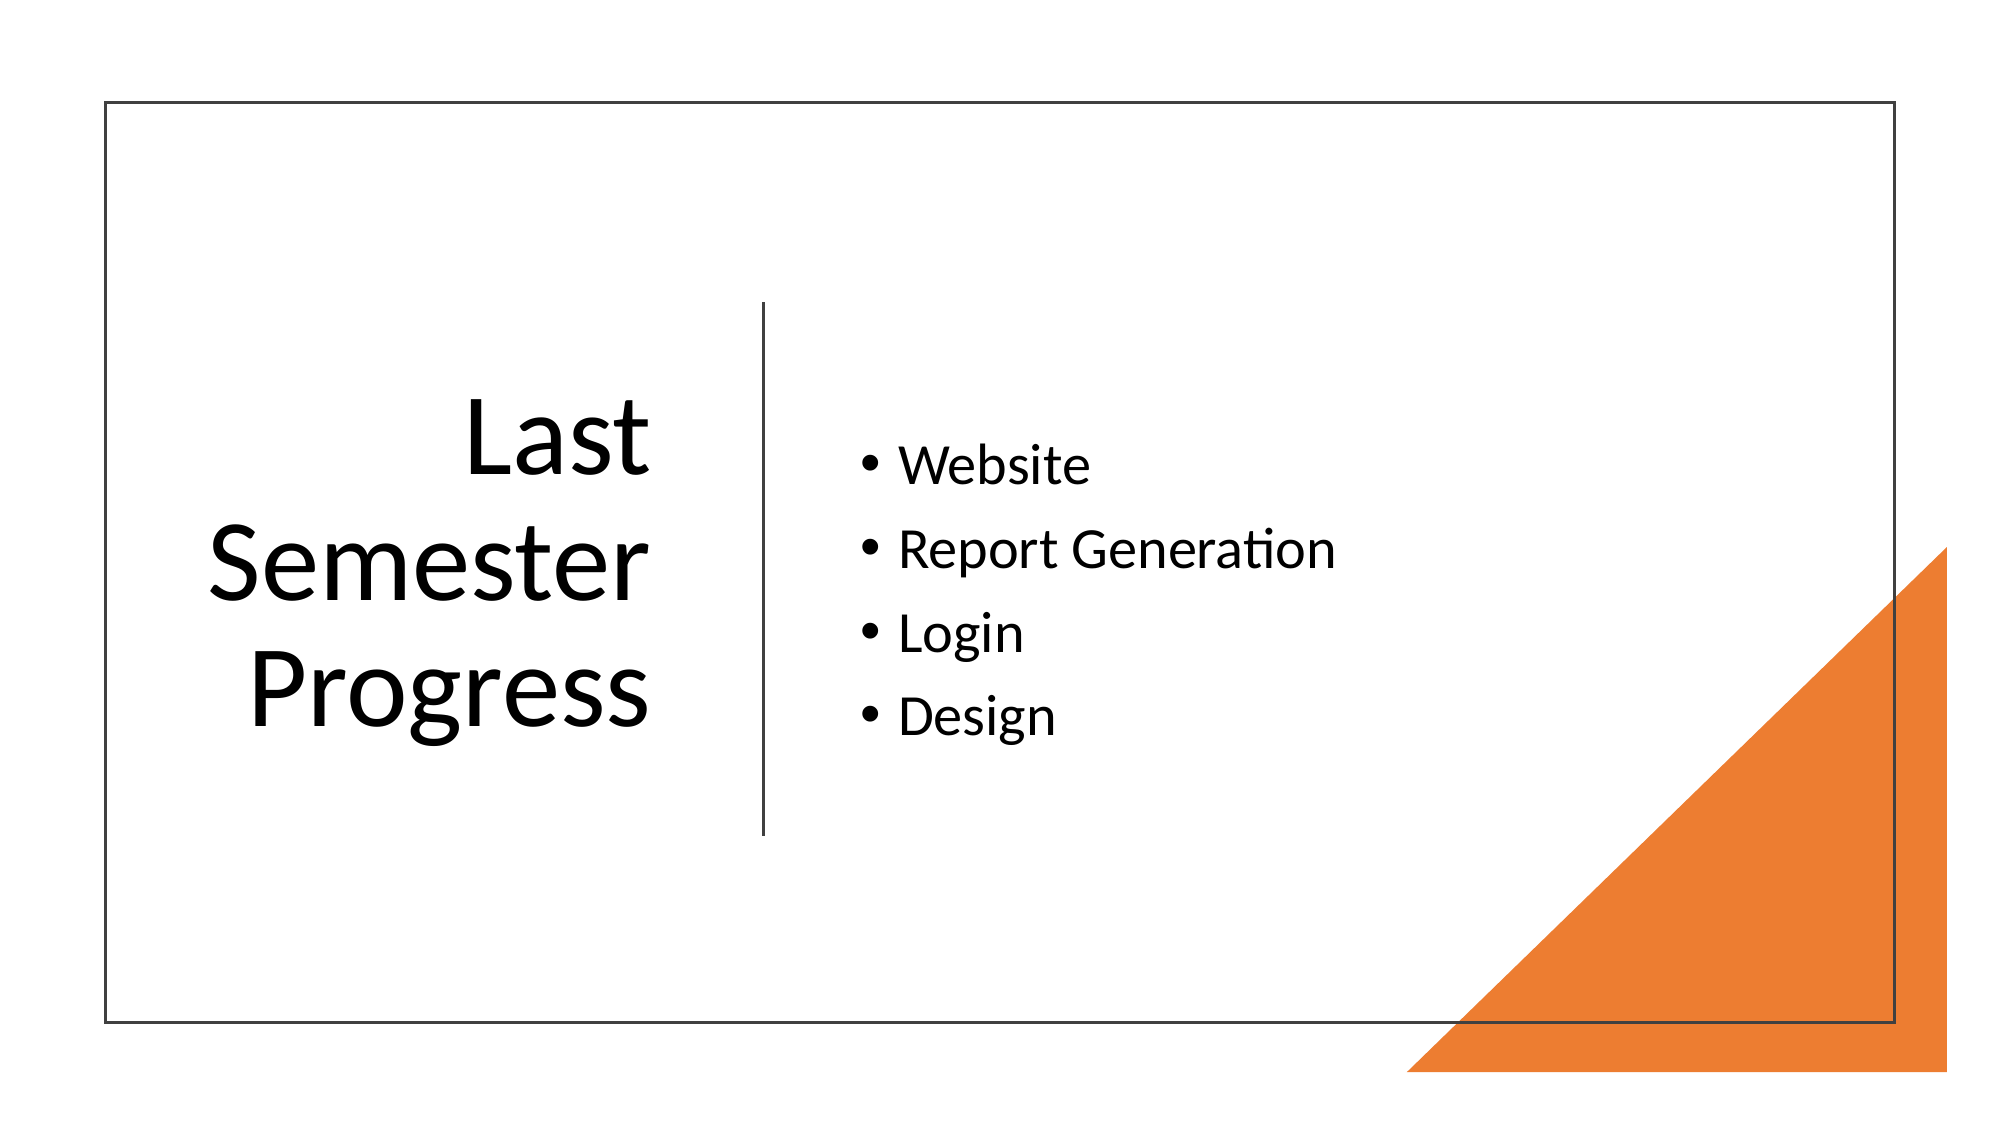

# Last Semester Progress
Website
Report Generation
Login
Design